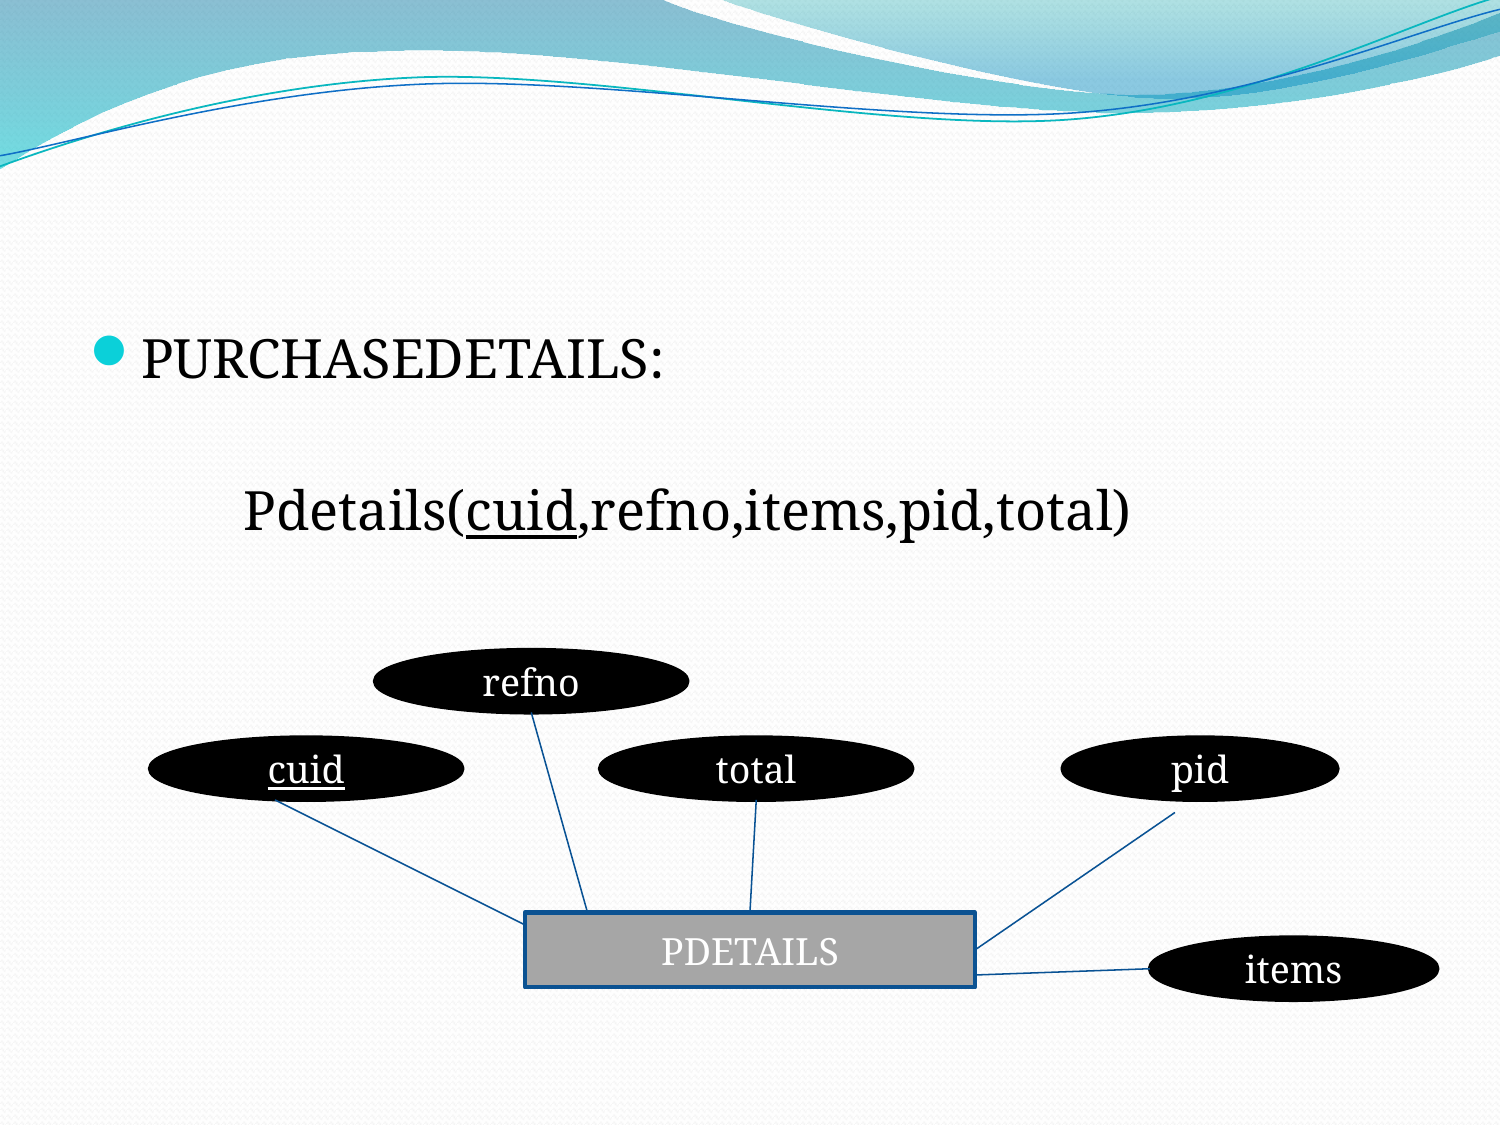

#
PURCHASEDETAILS:

           Pdetails(cuid,refno,items,pid,total)

refno
cuid
total
pid
PDETAILS
items